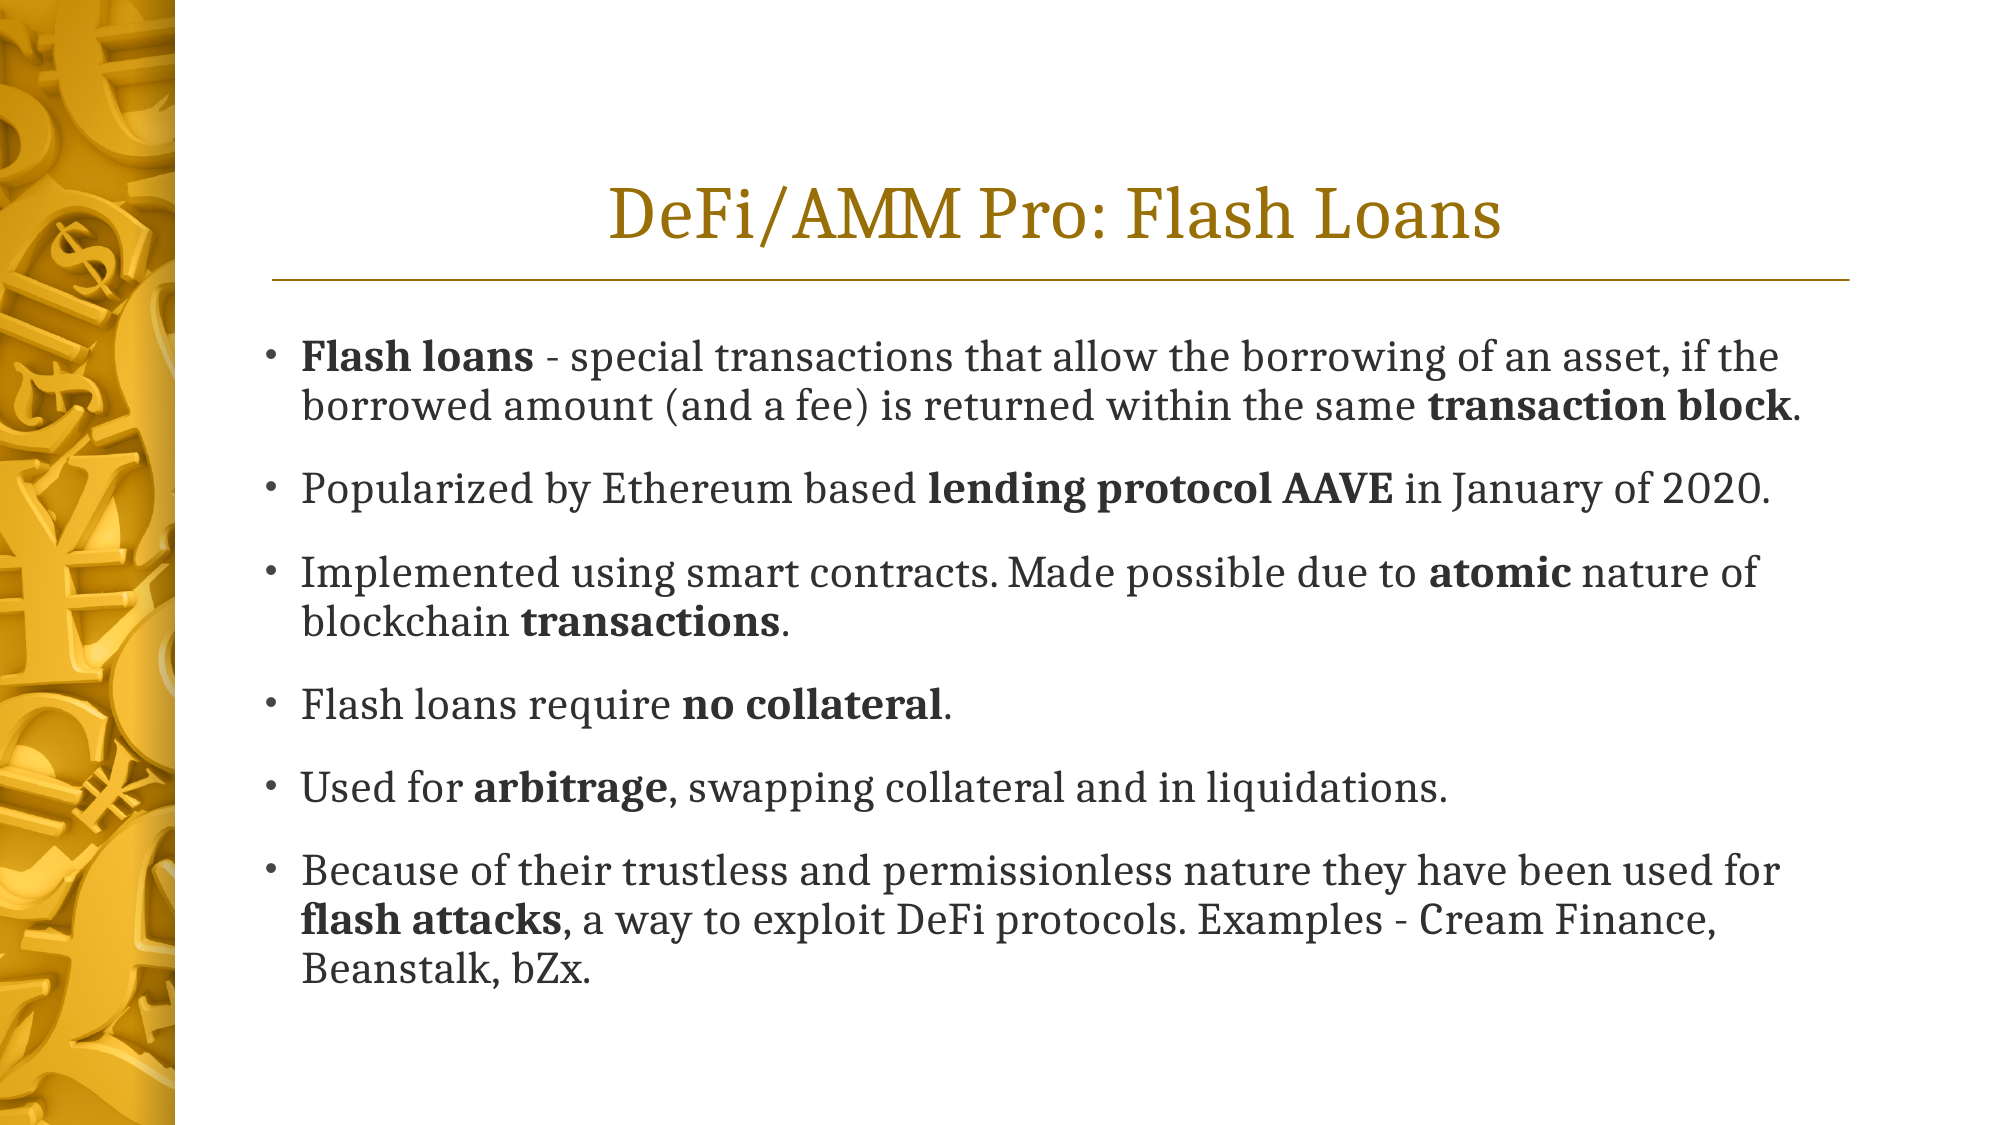

# DeFi/AMM Pro: Flash Loans
Flash loans - special transactions that allow the borrowing of an asset, if the borrowed amount (and a fee) is returned within the same transaction block.
Popularized by Ethereum based lending protocol AAVE in January of 2020.
Implemented using smart contracts. Made possible due to atomic nature of blockchain transactions.
Flash loans require no collateral.
Used for arbitrage, swapping collateral and in liquidations.
Because of their trustless and permissionless nature they have been used for flash attacks, a way to exploit DeFi protocols. Examples - Cream Finance, Beanstalk, bZx.